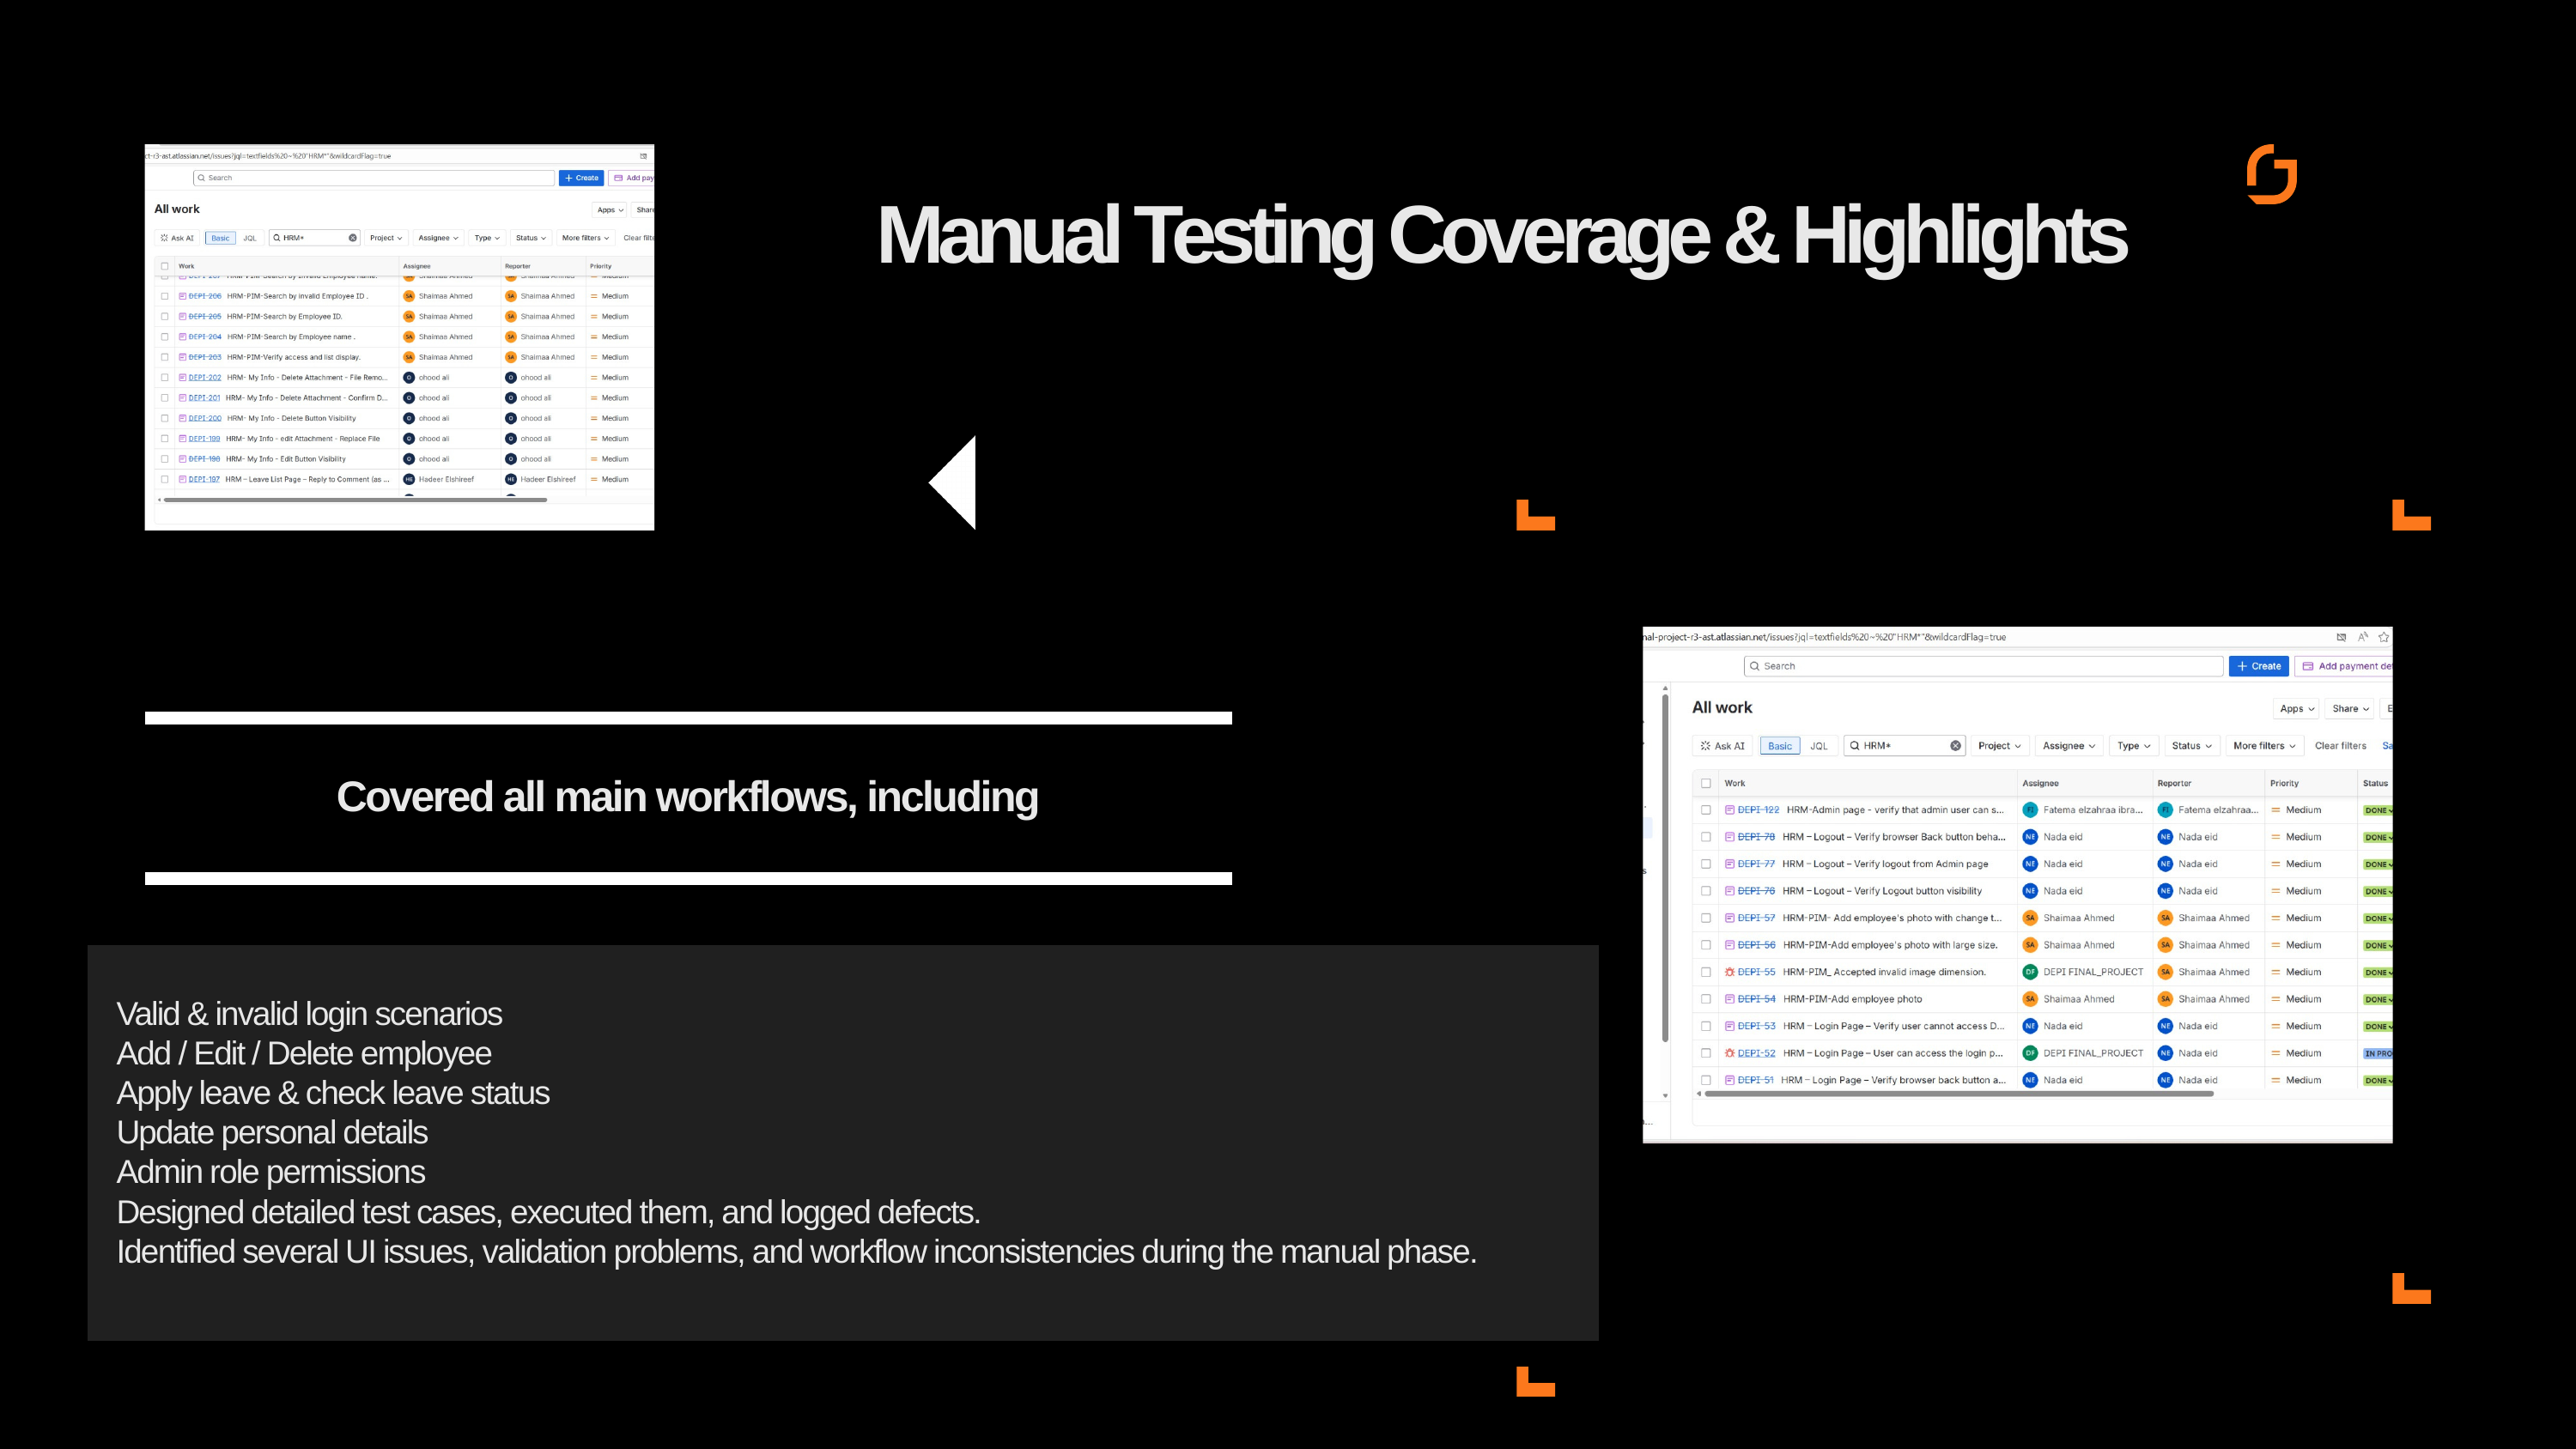

Manual Testing Coverage & Highlights

Covered all main workflows, including

Valid & invalid login scenarios
Add / Edit / Delete employee
Apply leave & check leave status
Update personal details
Admin role permissions
Designed detailed test cases, executed them, and logged defects.
Identified several UI issues, validation problems, and workflow inconsistencies during the manual phase.